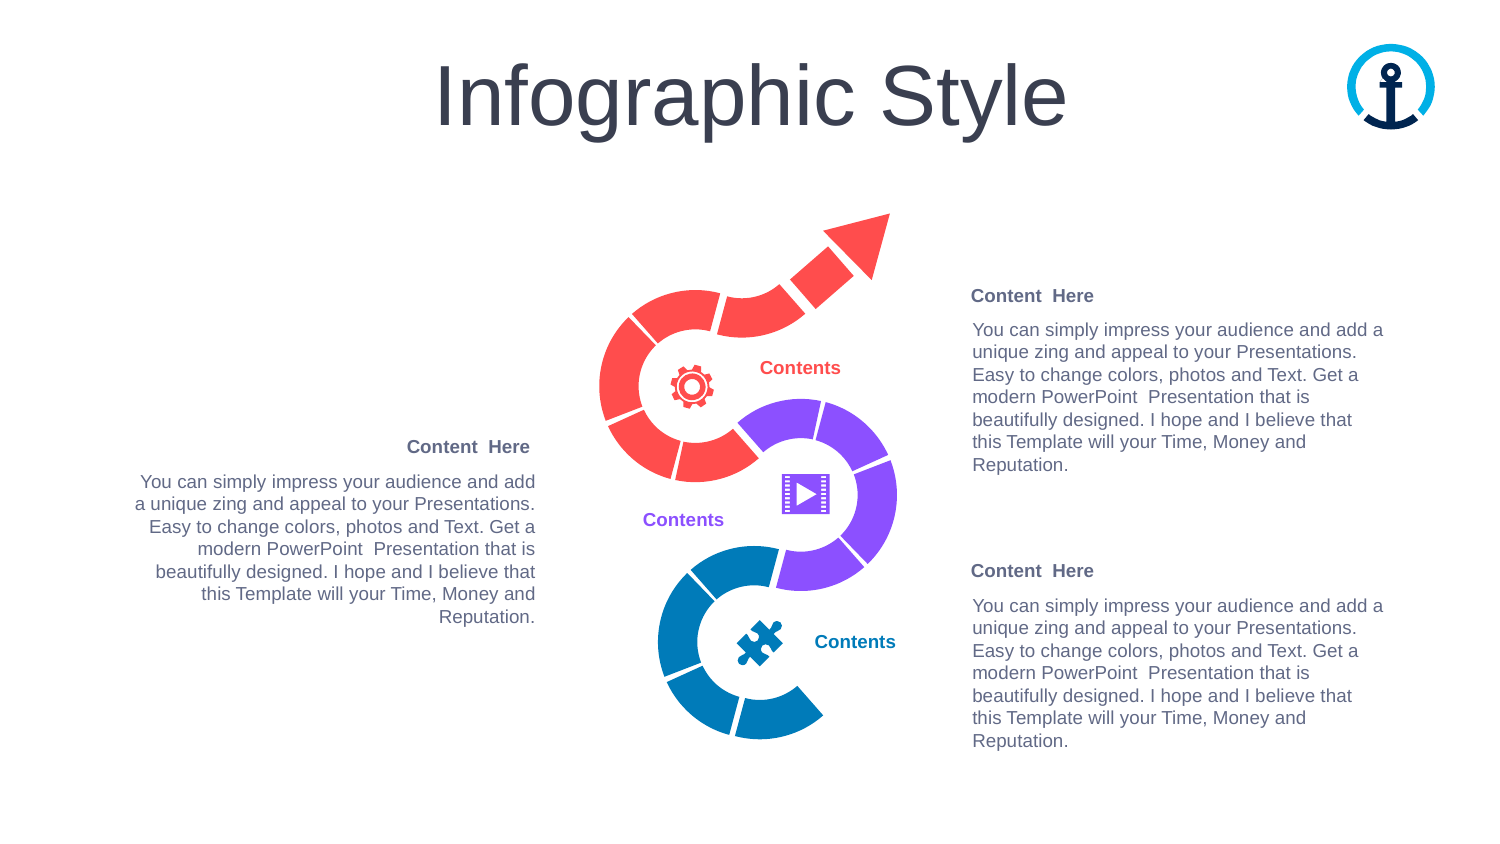

Infographic Style

Content  Here
You can simply impress your audience and add a unique zing and appeal to your Presentations. Easy to change colors, photos and Text. Get a modern PowerPoint  Presentation that is beautifully designed. I hope and I believe that this Template will your Time, Money and Reputation.
Contents

Content  Here
You can simply impress your audience and add a unique zing and appeal to your Presentations. Easy to change colors, photos and Text. Get a modern PowerPoint  Presentation that is beautifully designed. I hope and I believe that this Template will your Time, Money and Reputation.

Contents
Content  Here
You can simply impress your audience and add a unique zing and appeal to your Presentations. Easy to change colors, photos and Text. Get a modern PowerPoint  Presentation that is beautifully designed. I hope and I believe that this Template will your Time, Money and Reputation.

Contents